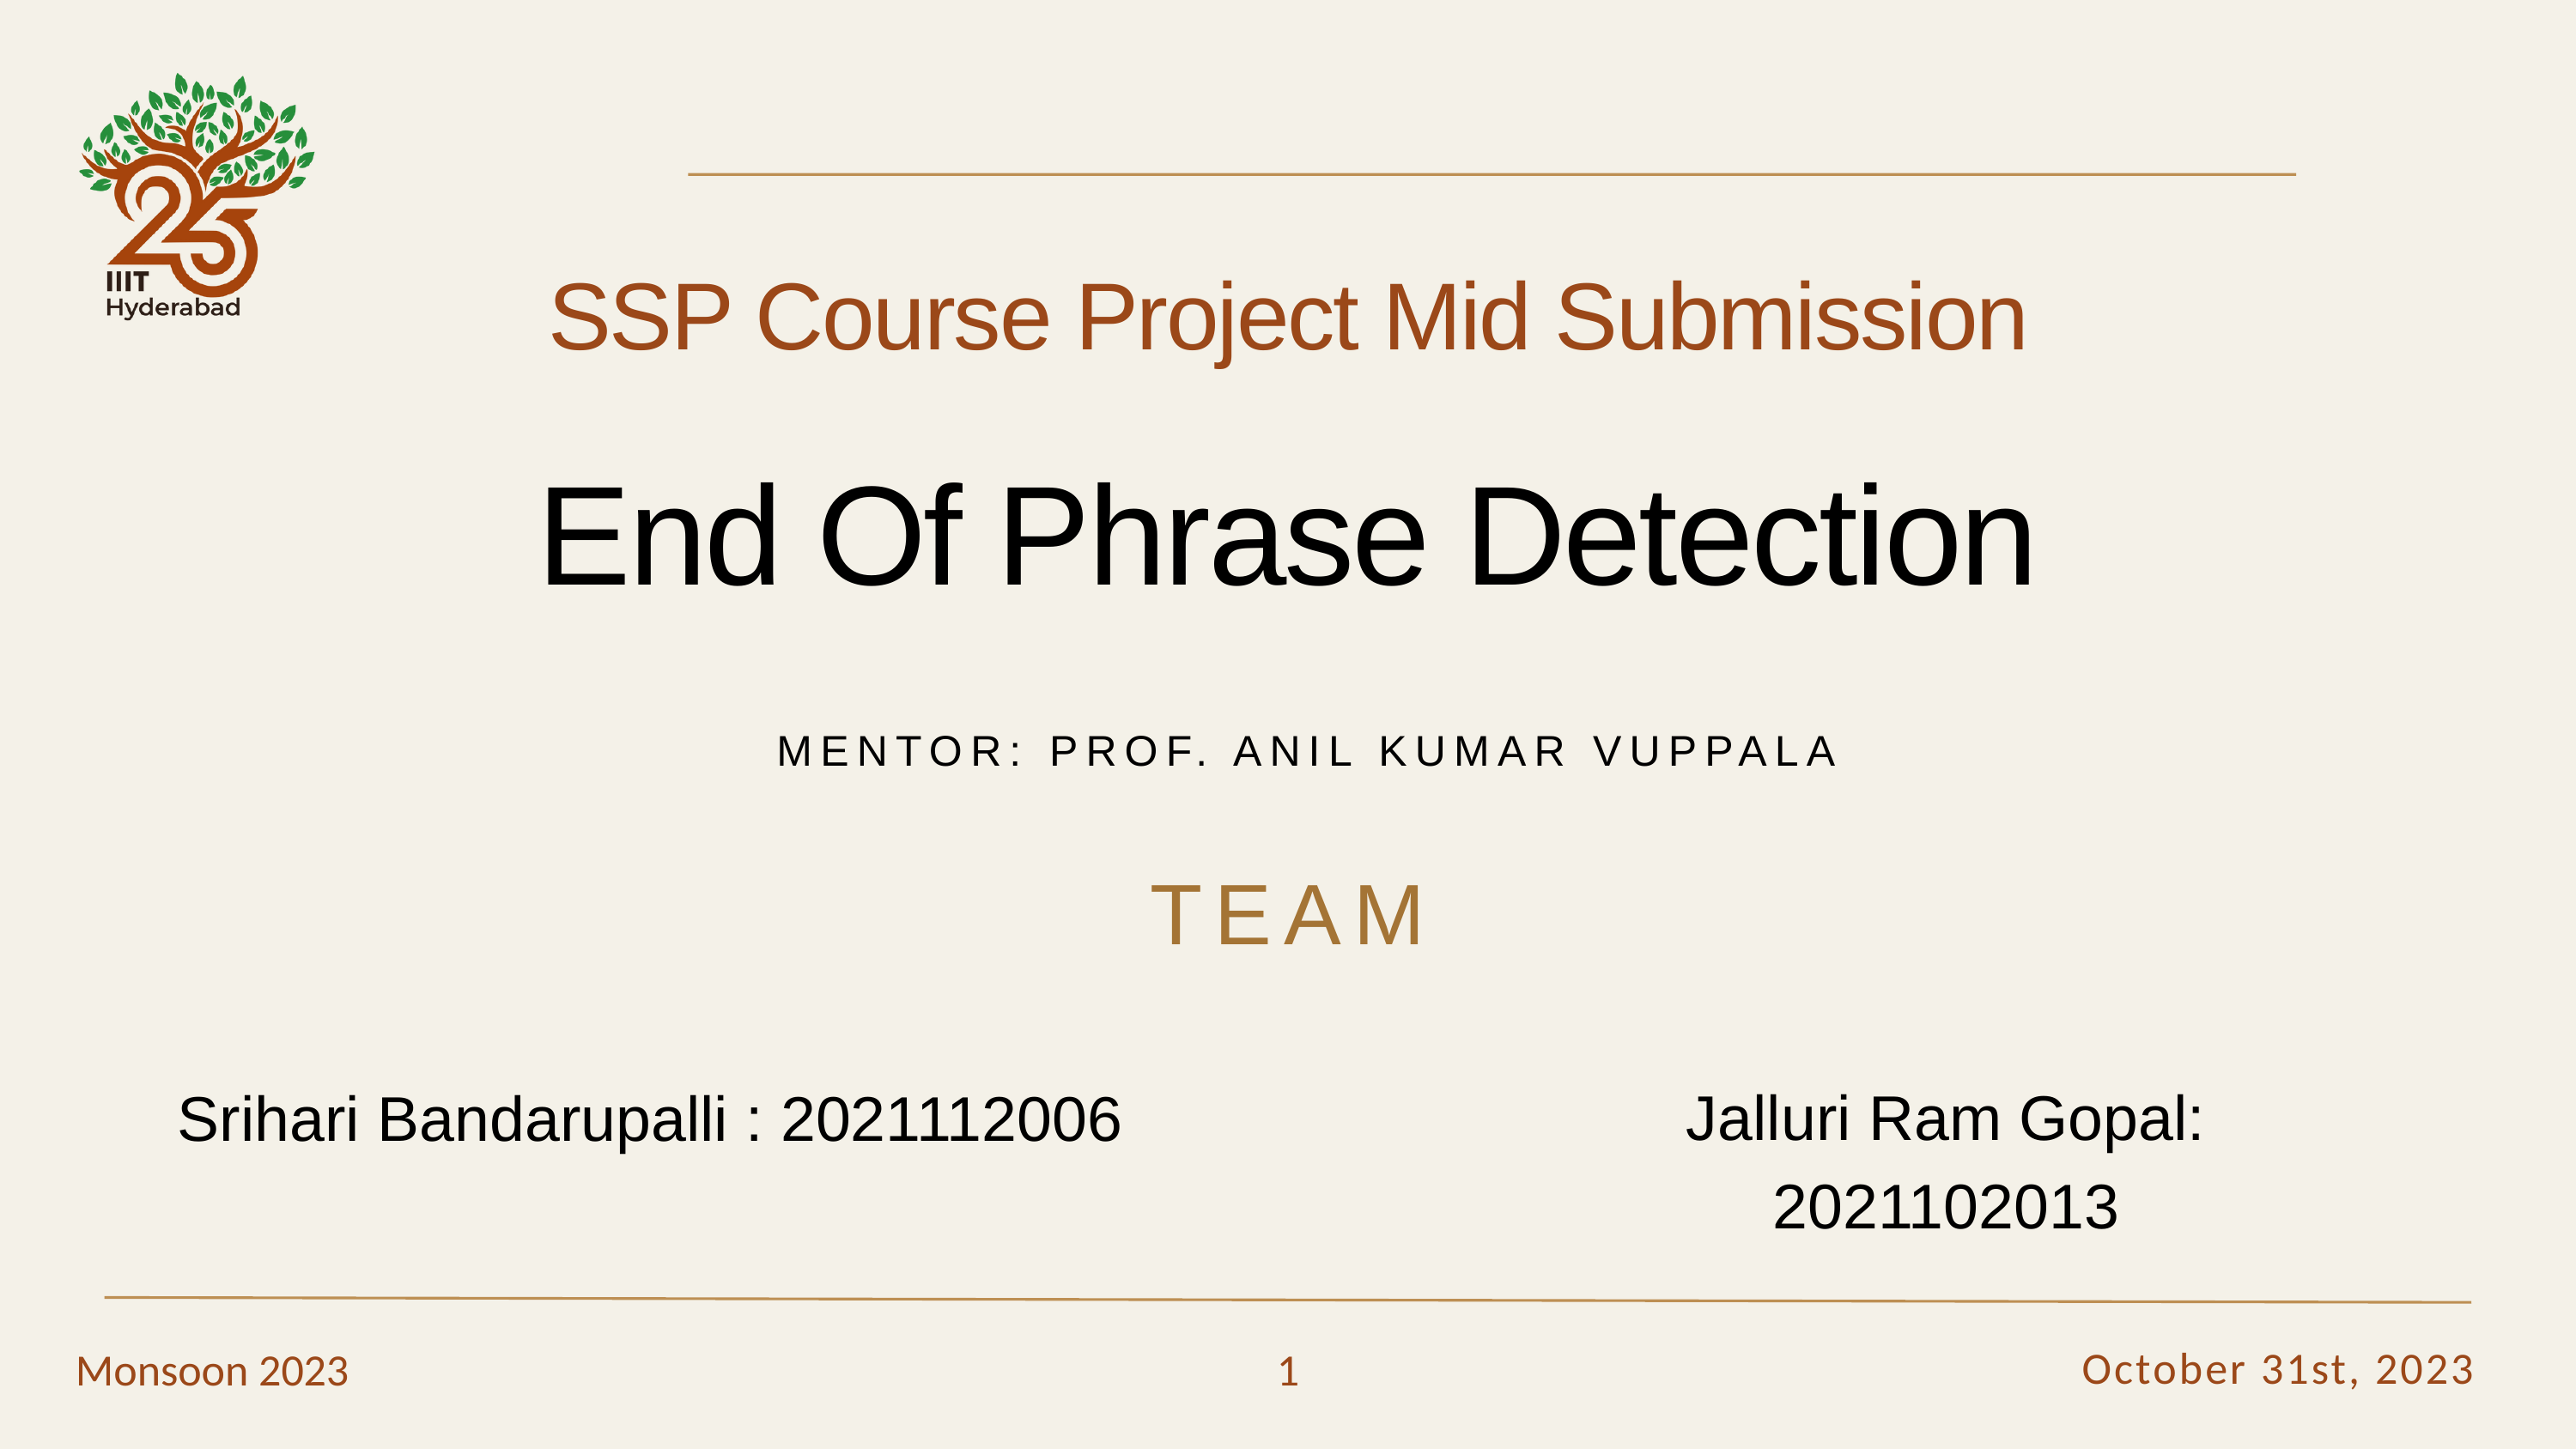

SSP Course Project Mid Submission

End Of Phrase Detection
MENTOR: PROF. ANIL KUMAR VUPPALA
TEAM
Jalluri Ram Gopal: 2021102013
Srihari Bandarupalli : 2021112006

October 31st, 2023
Monsoon 2023
1